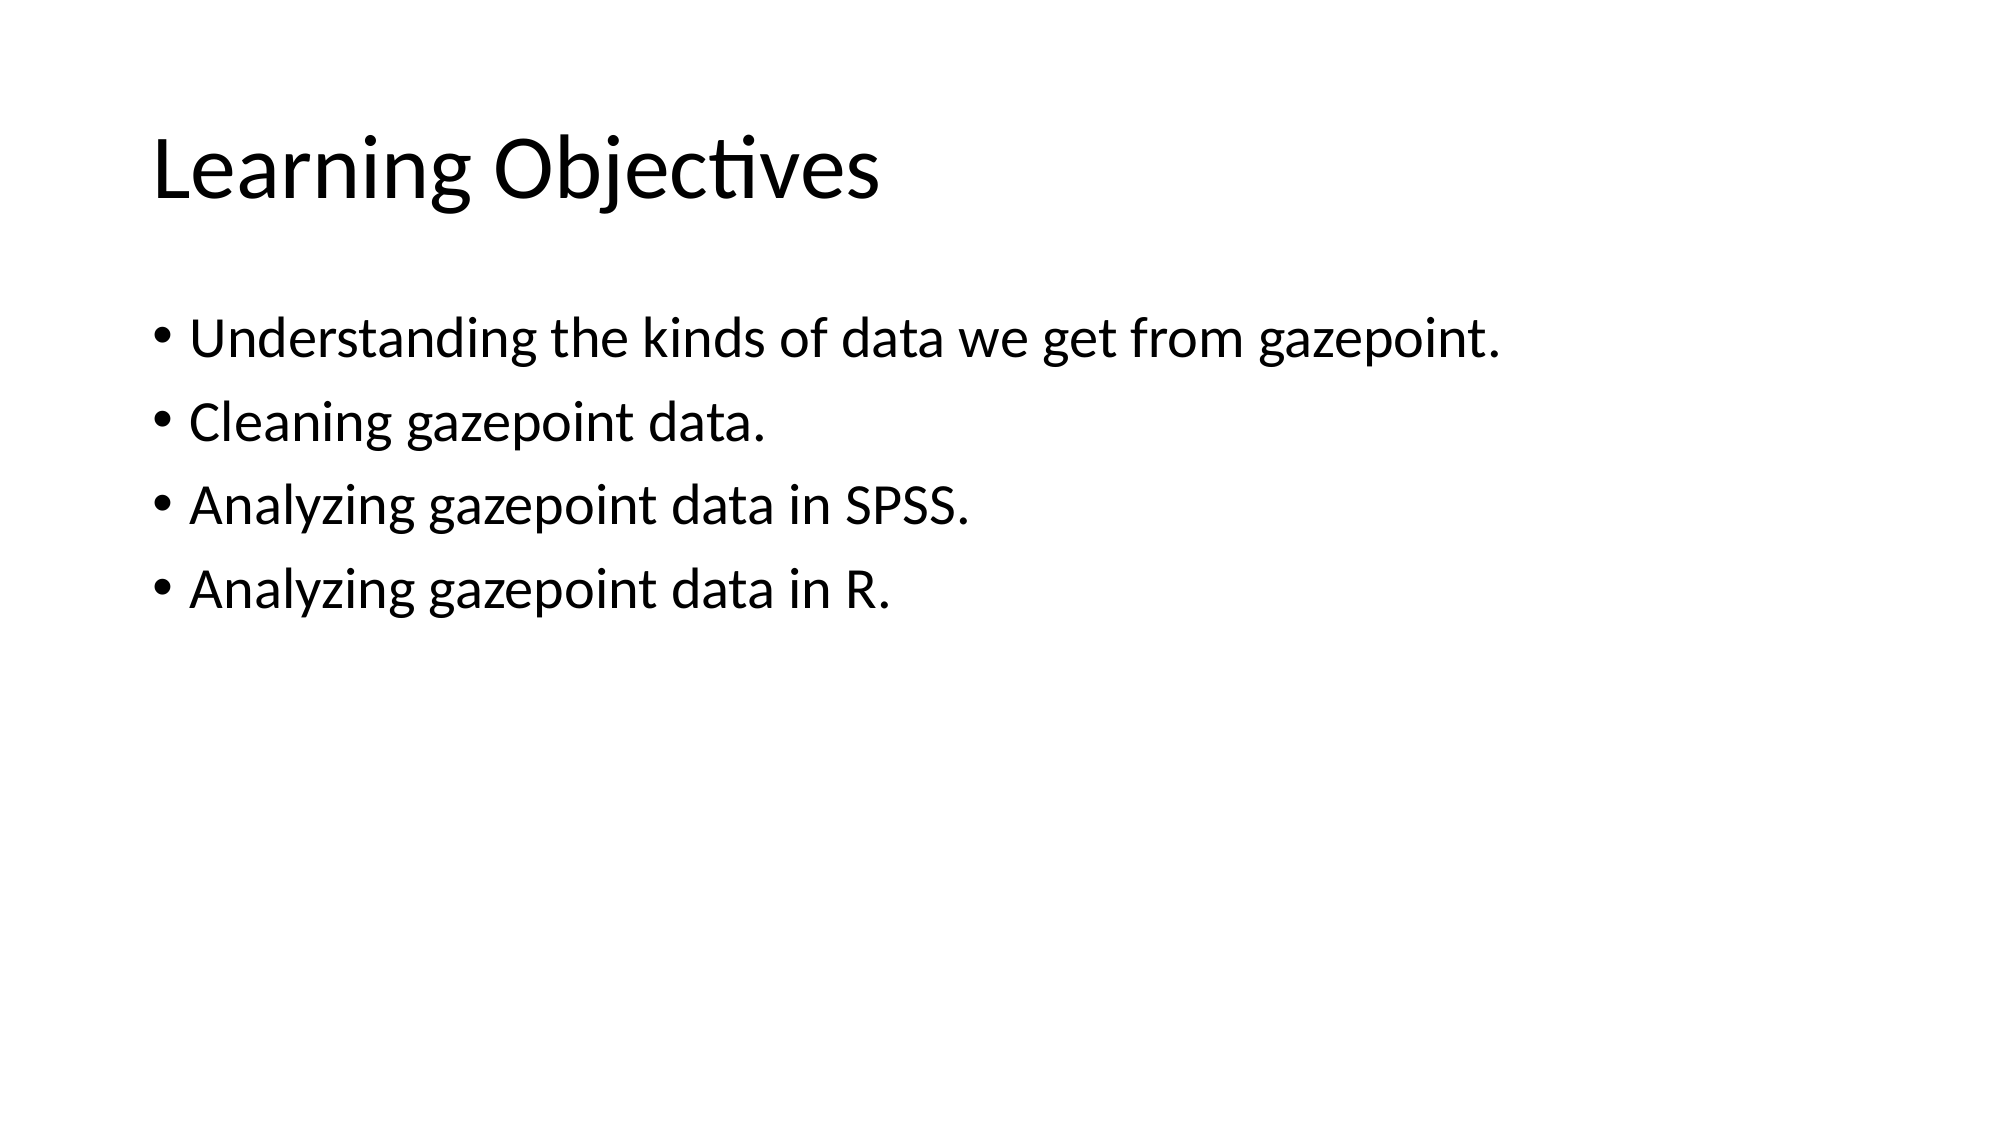

# Learning Objectives
Understanding the kinds of data we get from gazepoint.
Cleaning gazepoint data.
Analyzing gazepoint data in SPSS.
Analyzing gazepoint data in R.